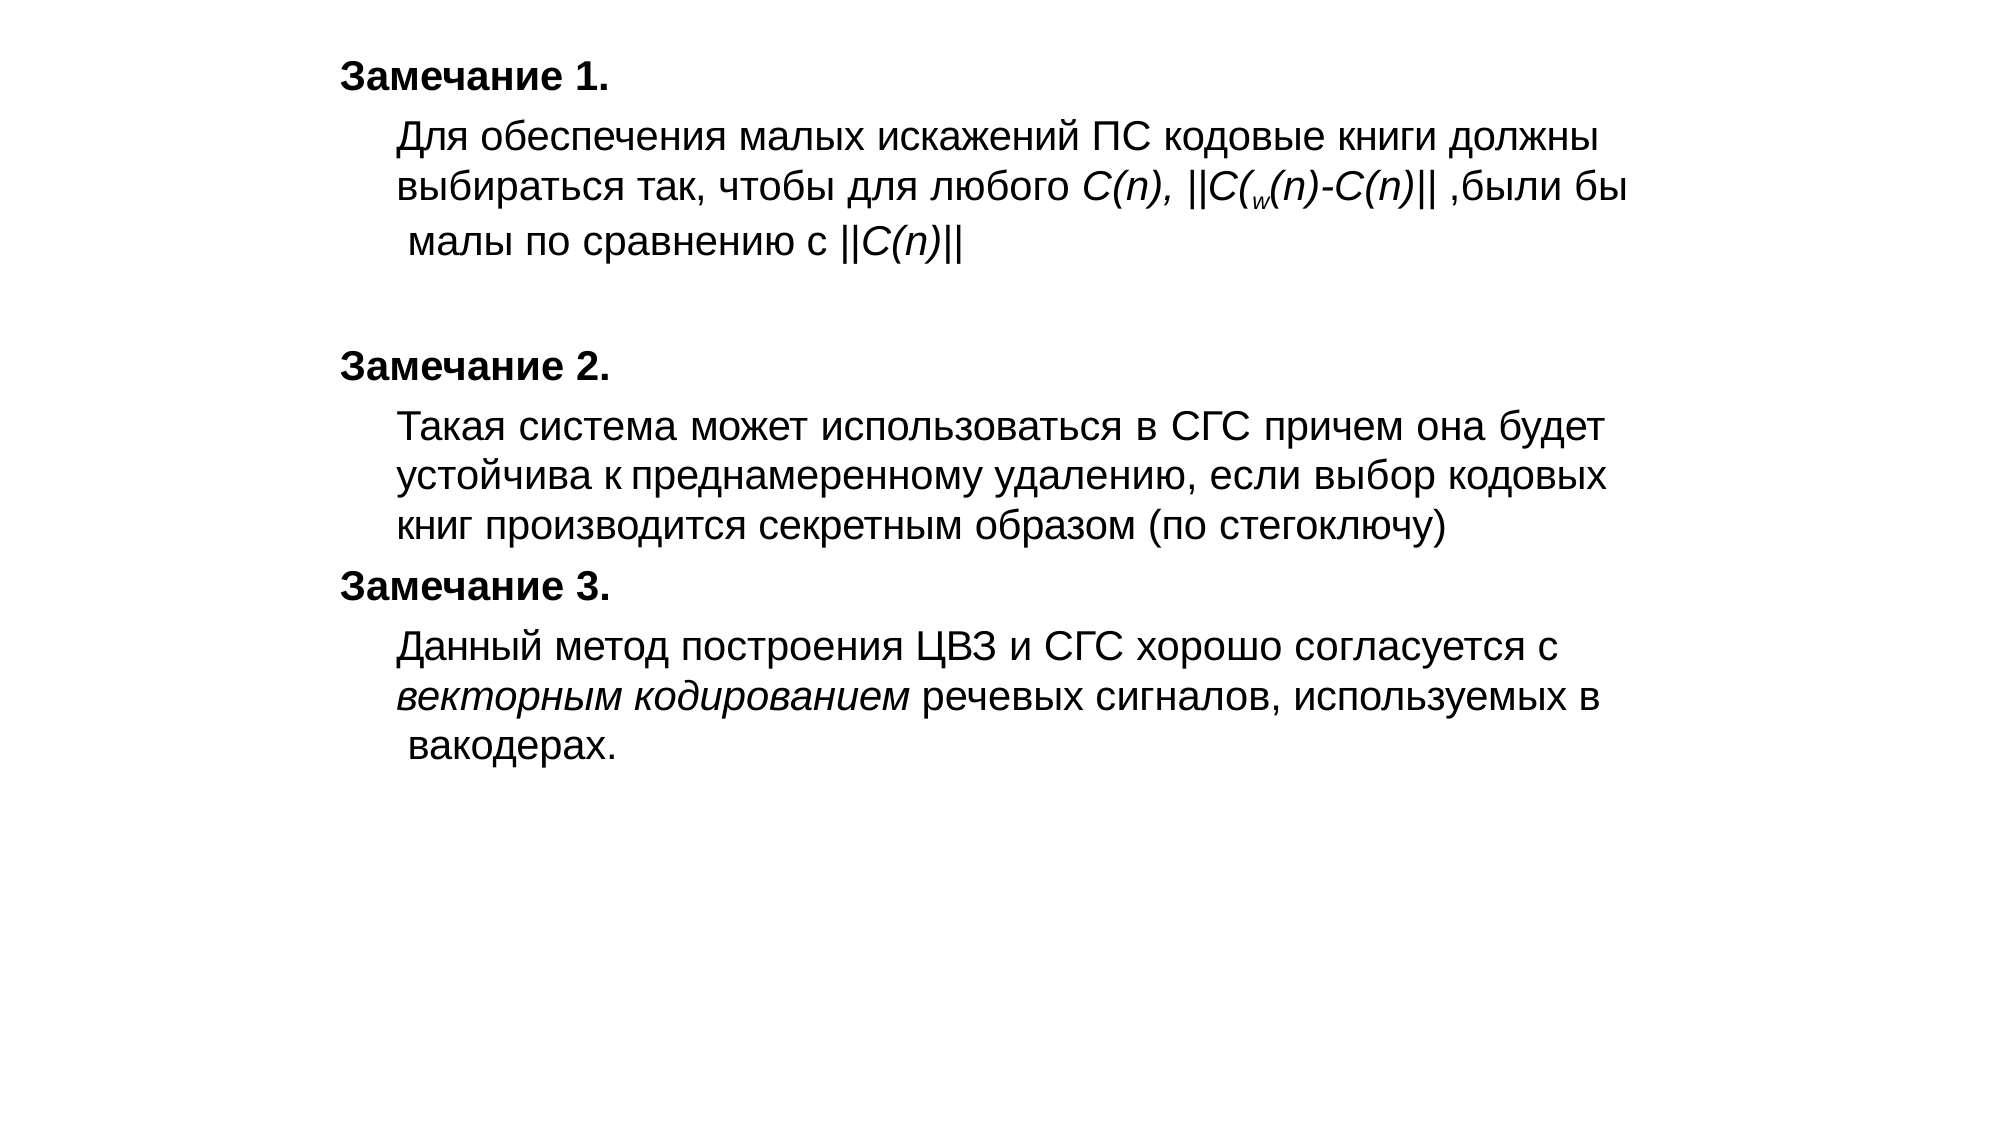

Замечание 1.
Для обеспечения малых искажений ПС кодовые книги должны  выбираться так, чтобы для любого C(n), ||C(w(n)-C(n)|| ,были бы  малы по сравнению с ||C(n)||

Замечание 2.
Такая система может использоваться в СГС причем она будет  устойчива к преднамеренному удалению, если выбор кодовых  книг производится секретным образом (по стегоключу)
Замечание 3.
Данный метод построения ЦВЗ и СГС хорошо согласуется с  векторным кодированием речевых сигналов, используемых в  вакодерах.
188